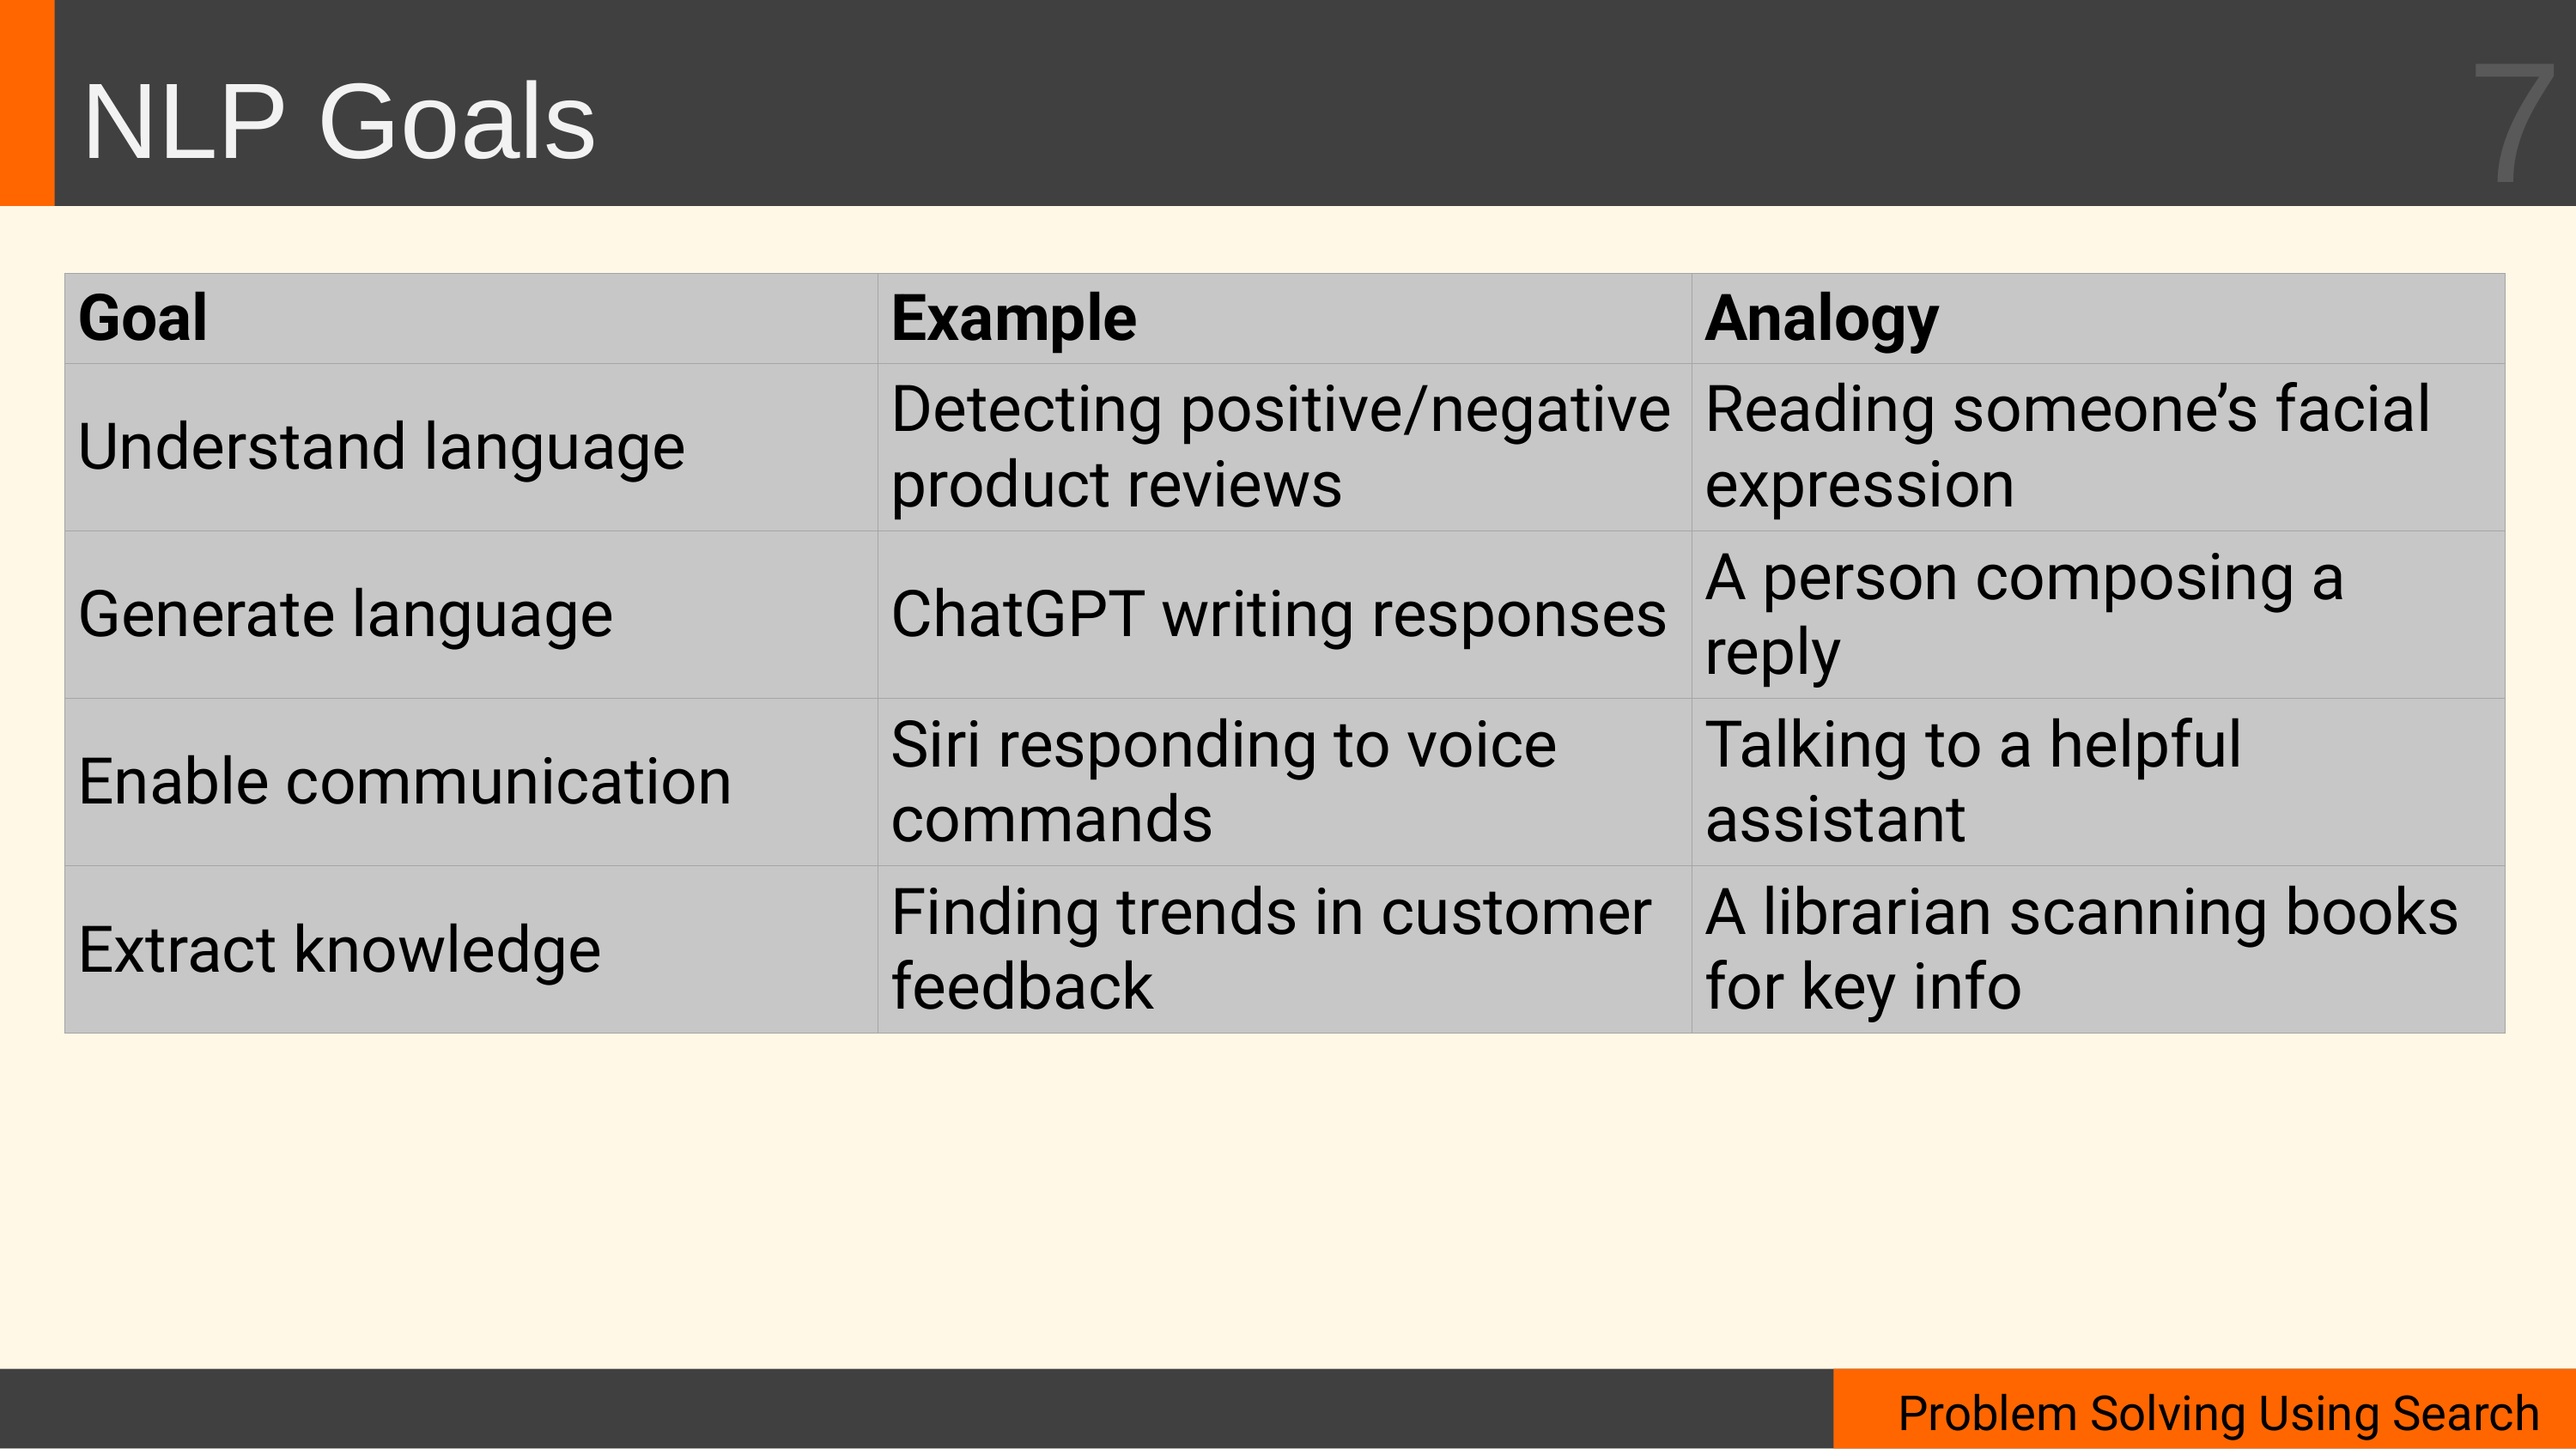

7
# NLP Goals
| Goal | Example | Analogy |
| --- | --- | --- |
| Understand language | Detecting positive/negative product reviews | Reading someone’s facial expression |
| Generate language | ChatGPT writing responses | A person composing a reply |
| Enable communication | Siri responding to voice commands | Talking to a helpful assistant |
| Extract knowledge | Finding trends in customer feedback | A librarian scanning books for key info |
Problem Solving Using Search